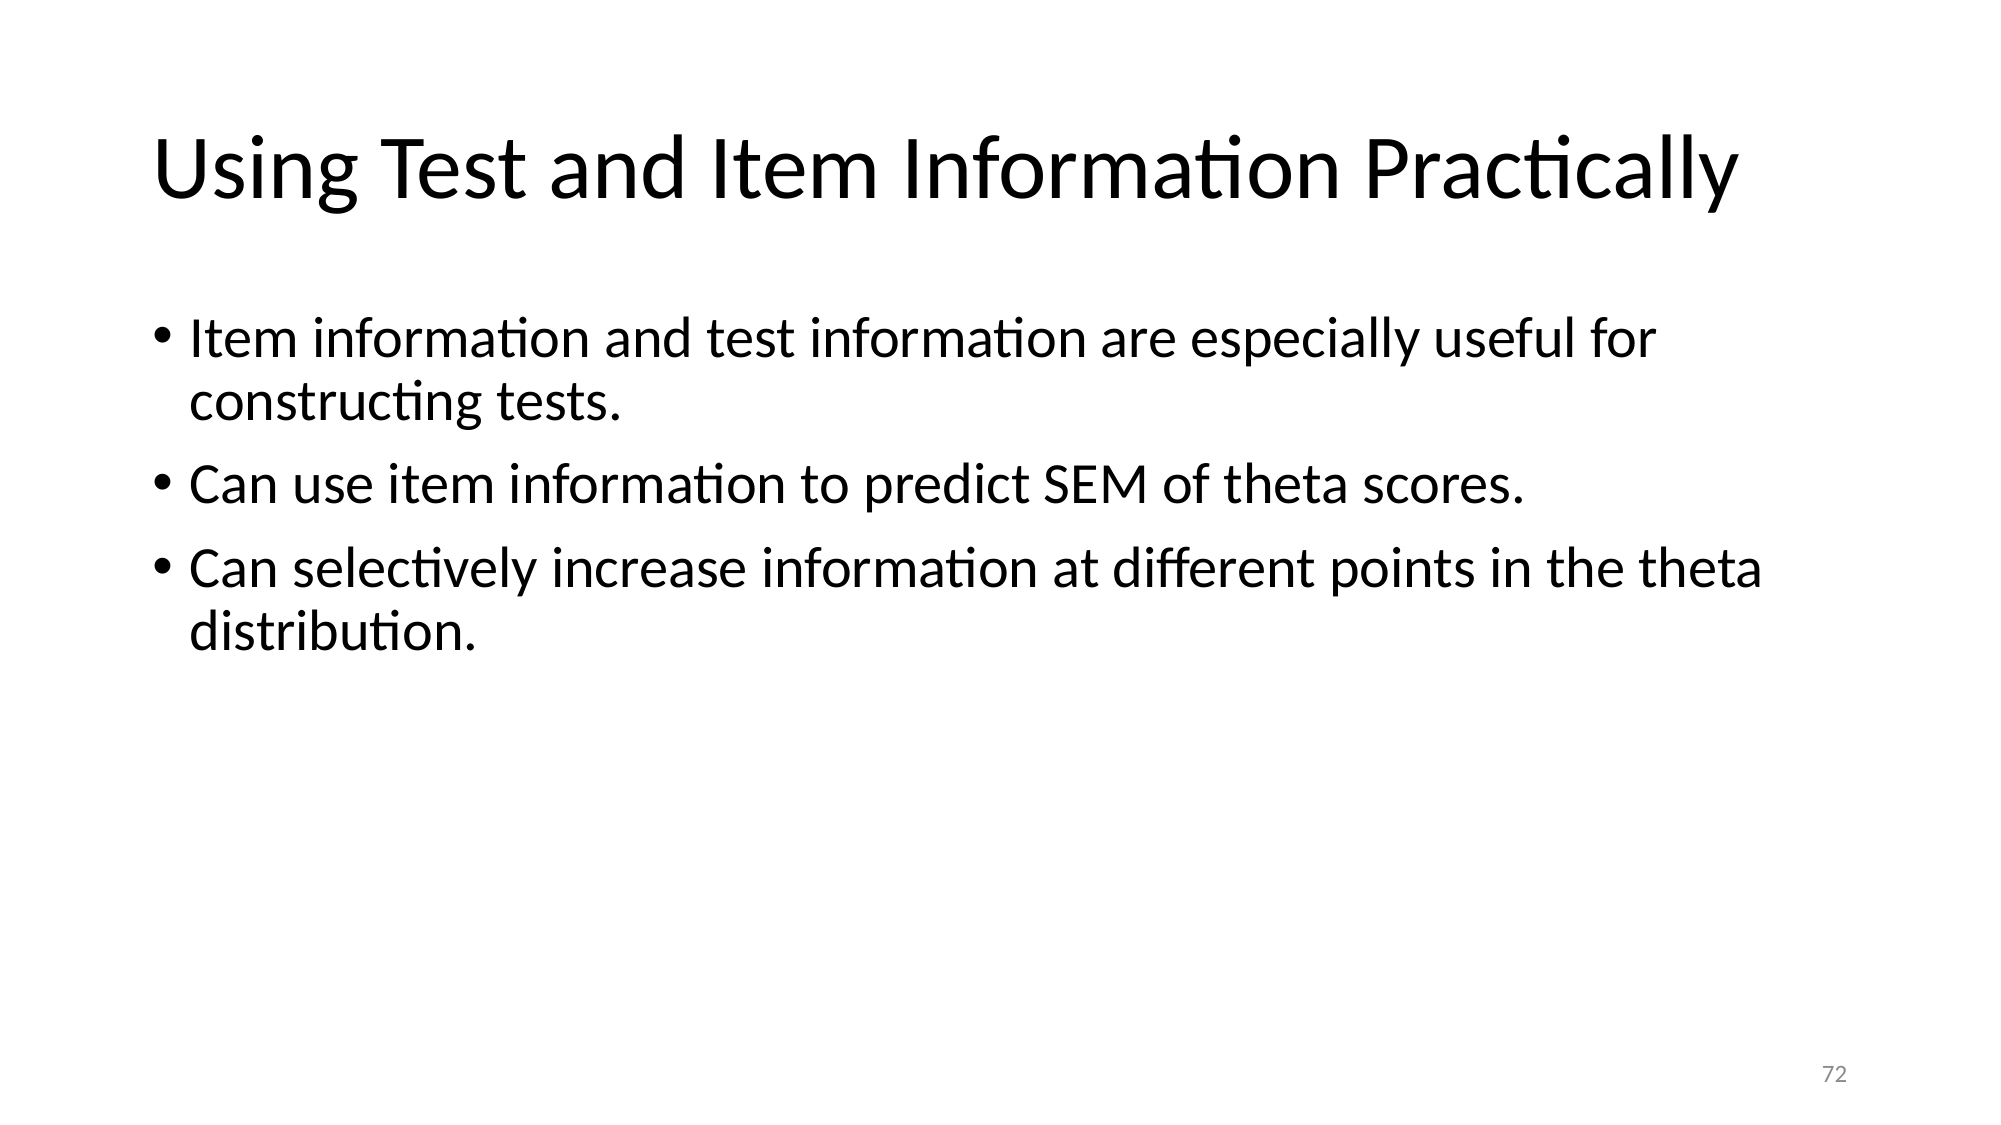

# Using Test and Item Information Practically
Item information and test information are especially useful for constructing tests.
Can use item information to predict SEM of theta scores.
Can selectively increase information at different points in the theta distribution.

72